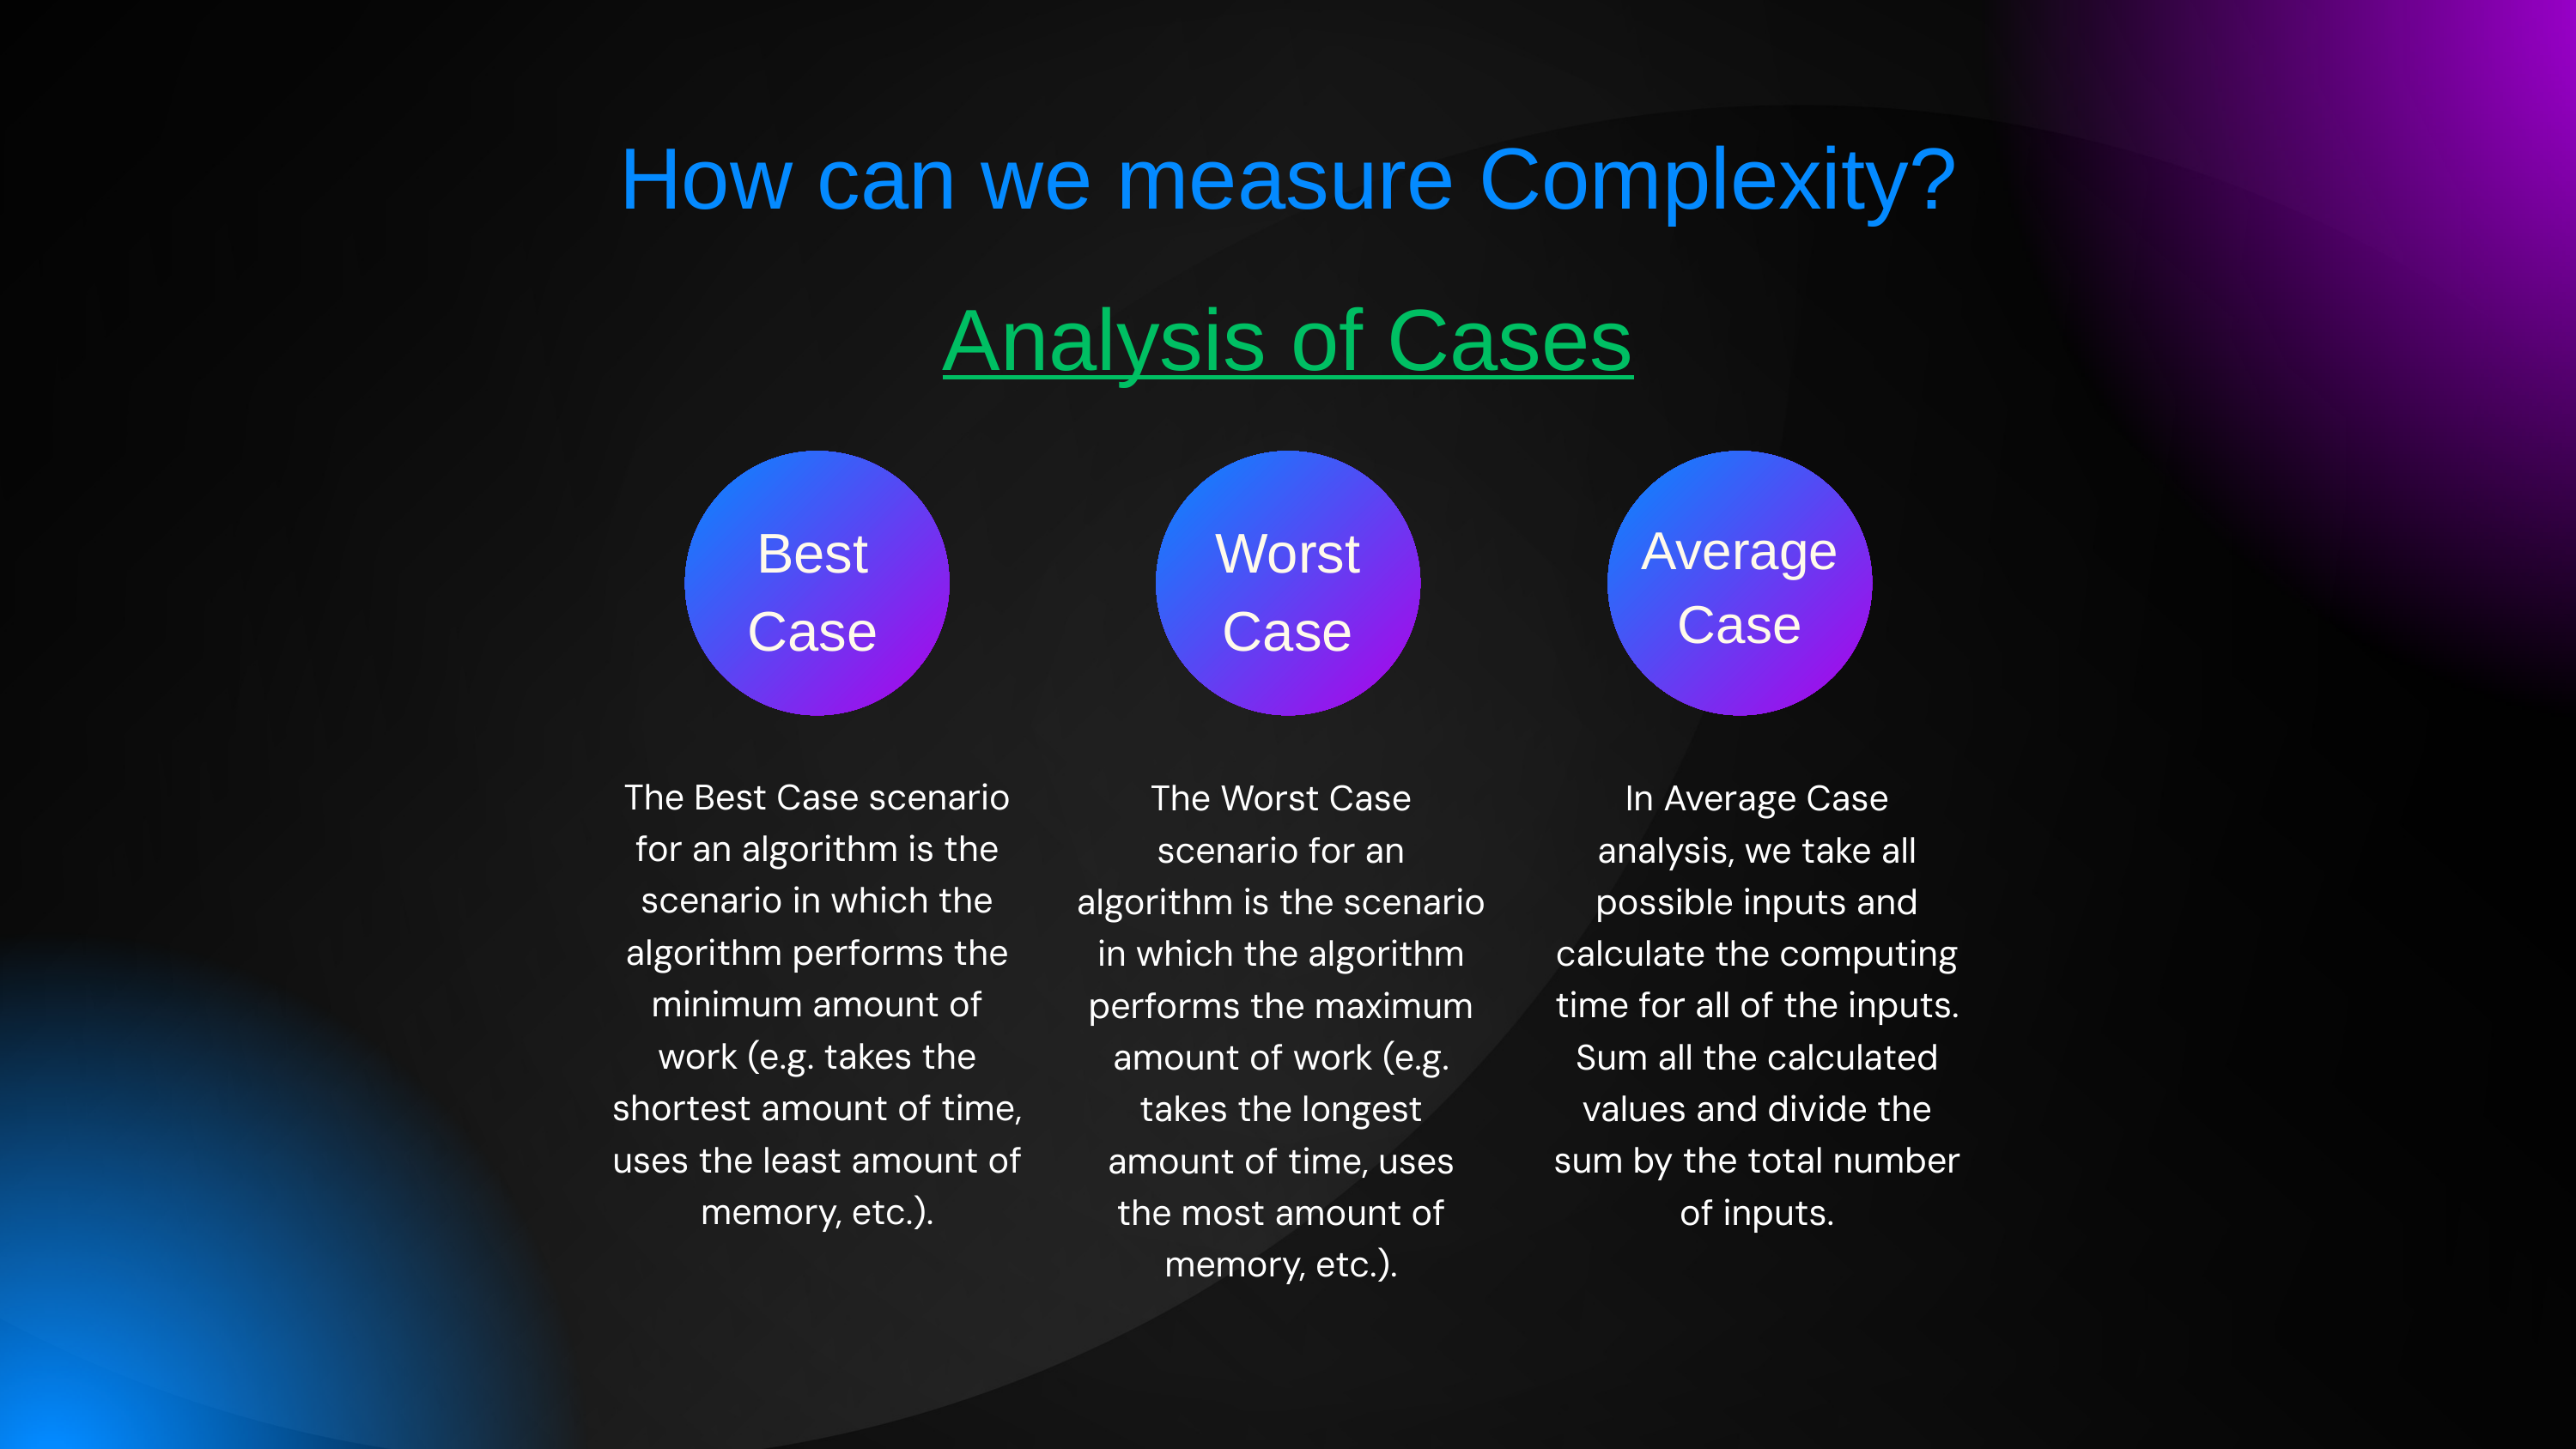

How can we measure Complexity?
Analysis of Cases

Best Case
Worst Case
Average Case
The Best Case scenario for an algorithm is the scenario in which the algorithm performs the minimum amount of work (e.g. takes the shortest amount of time, uses the least amount of memory, etc.).
The Worst Case scenario for an algorithm is the scenario in which the algorithm performs the maximum amount of work (e.g. takes the longest amount of time, uses the most amount of memory, etc.).
In Average Case analysis, we take all possible inputs and calculate the computing time for all of the inputs. Sum all the calculated values and divide the sum by the total number of inputs.